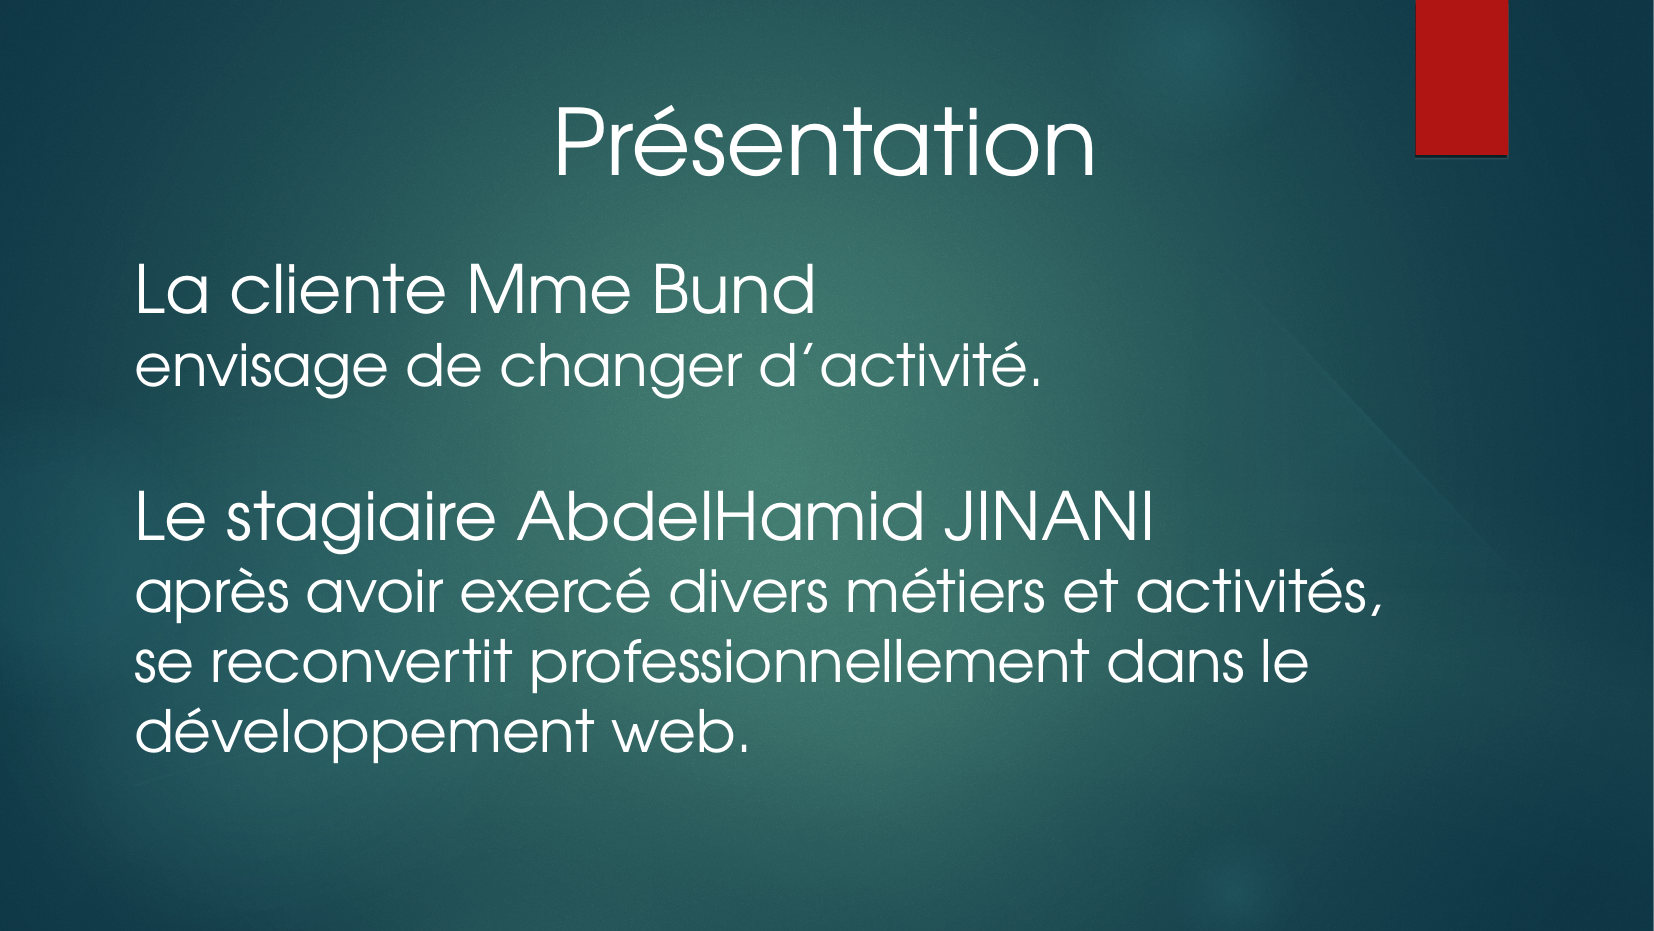

Présentation​
La cliente​ Mme Bund
envisage de changer d’activité.
Le stagiaire AbdelHamid JINANI
après avoir exercé divers métiers et activités, se reconvertit professionnellement dans le développement web.